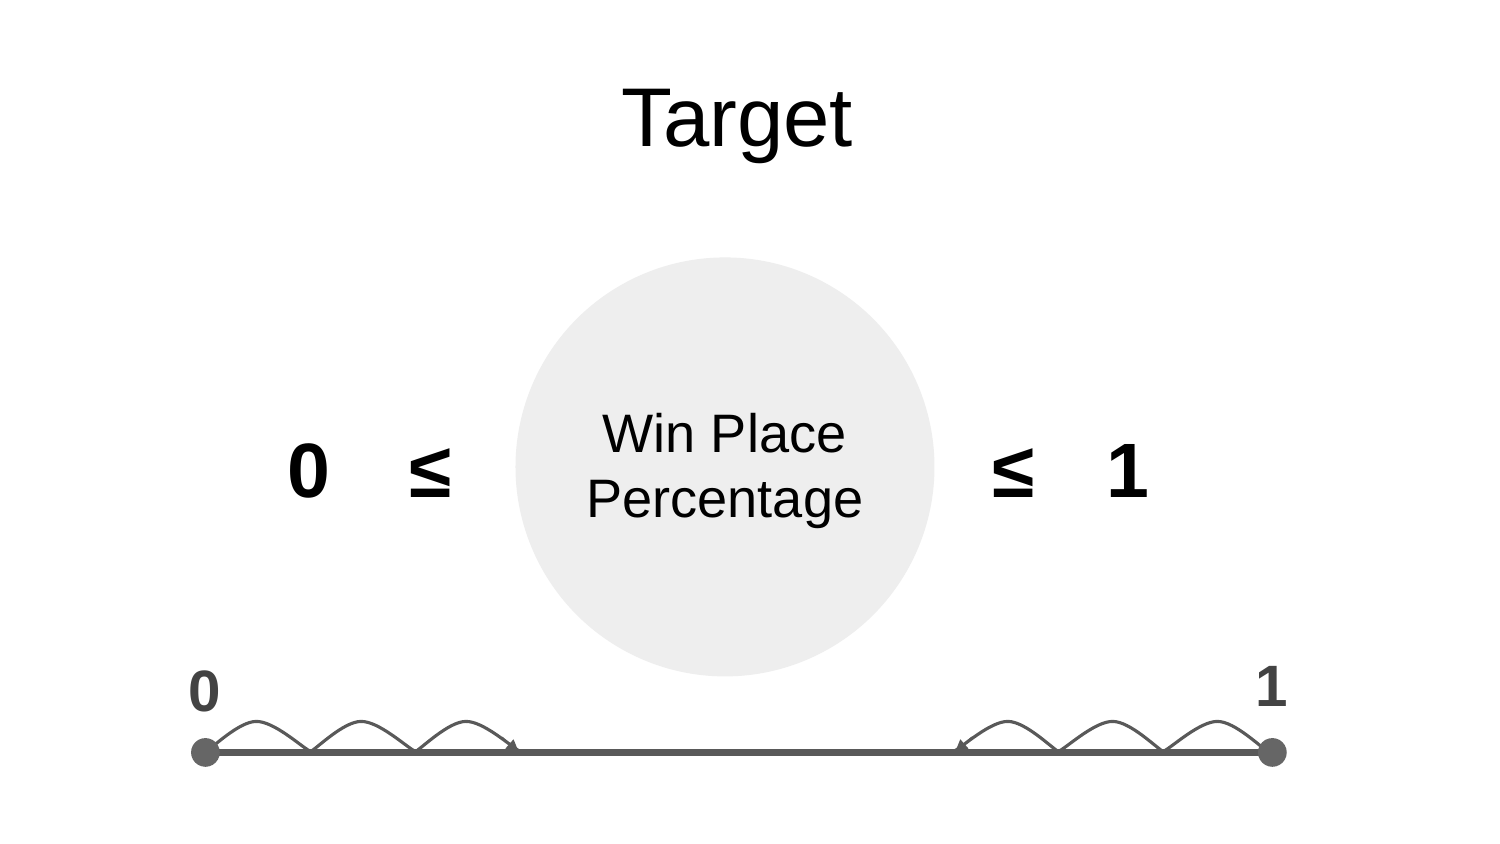

Target

Win Place Percentage
0
≤
≤
1
1
0